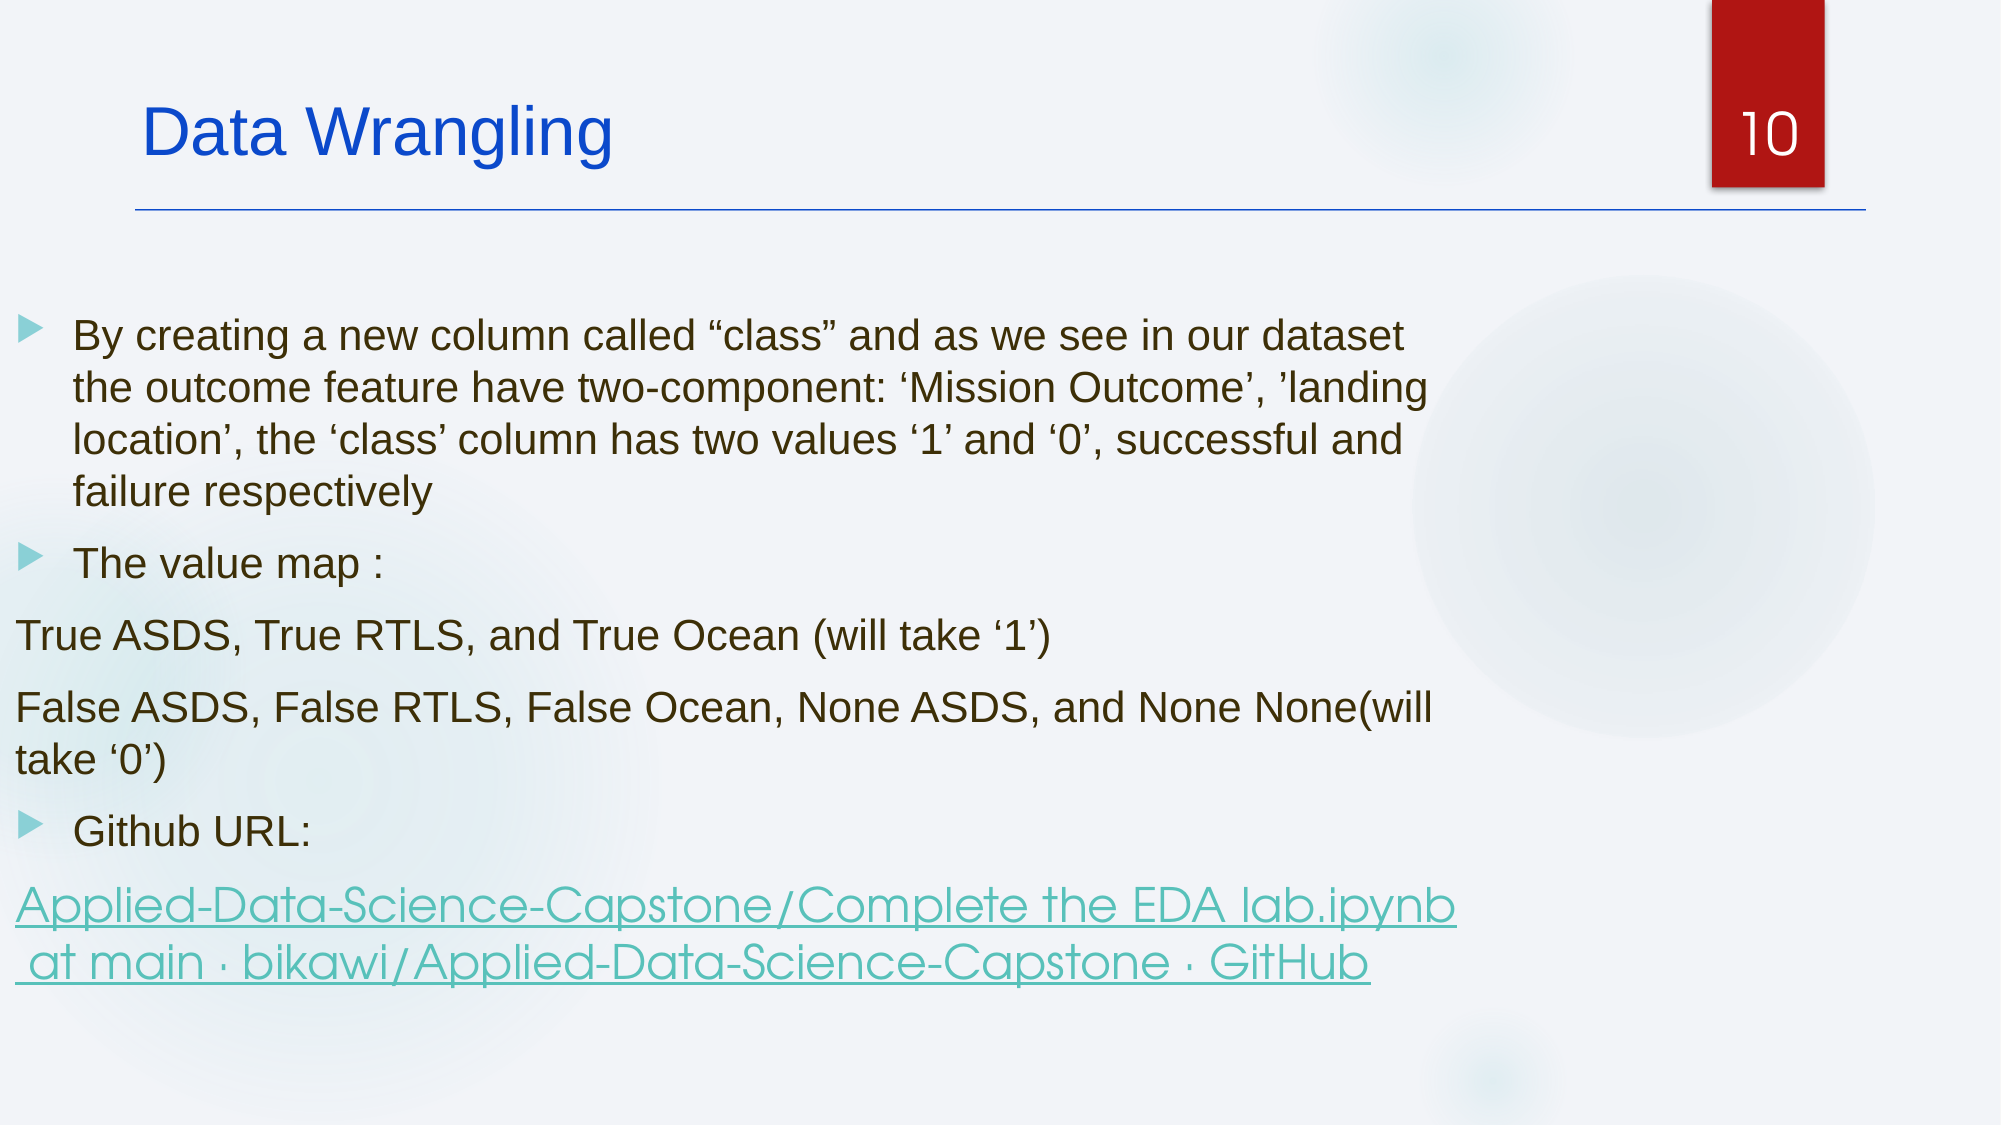

10
Data Wrangling
By creating a new column called “class” and as we see in our dataset the outcome feature have two-component: ‘Mission Outcome’, ’landing location’, the ‘class’ column has two values ‘1’ and ‘0’, successful and failure respectively
The value map :
True ASDS, True RTLS, and True Ocean (will take ‘1’)
False ASDS, False RTLS, False Ocean, None ASDS, and None None(will take ‘0’)
Github URL:
Applied-Data-Science-Capstone/Complete the EDA lab.ipynb at main · bikawi/Applied-Data-Science-Capstone · GitHub